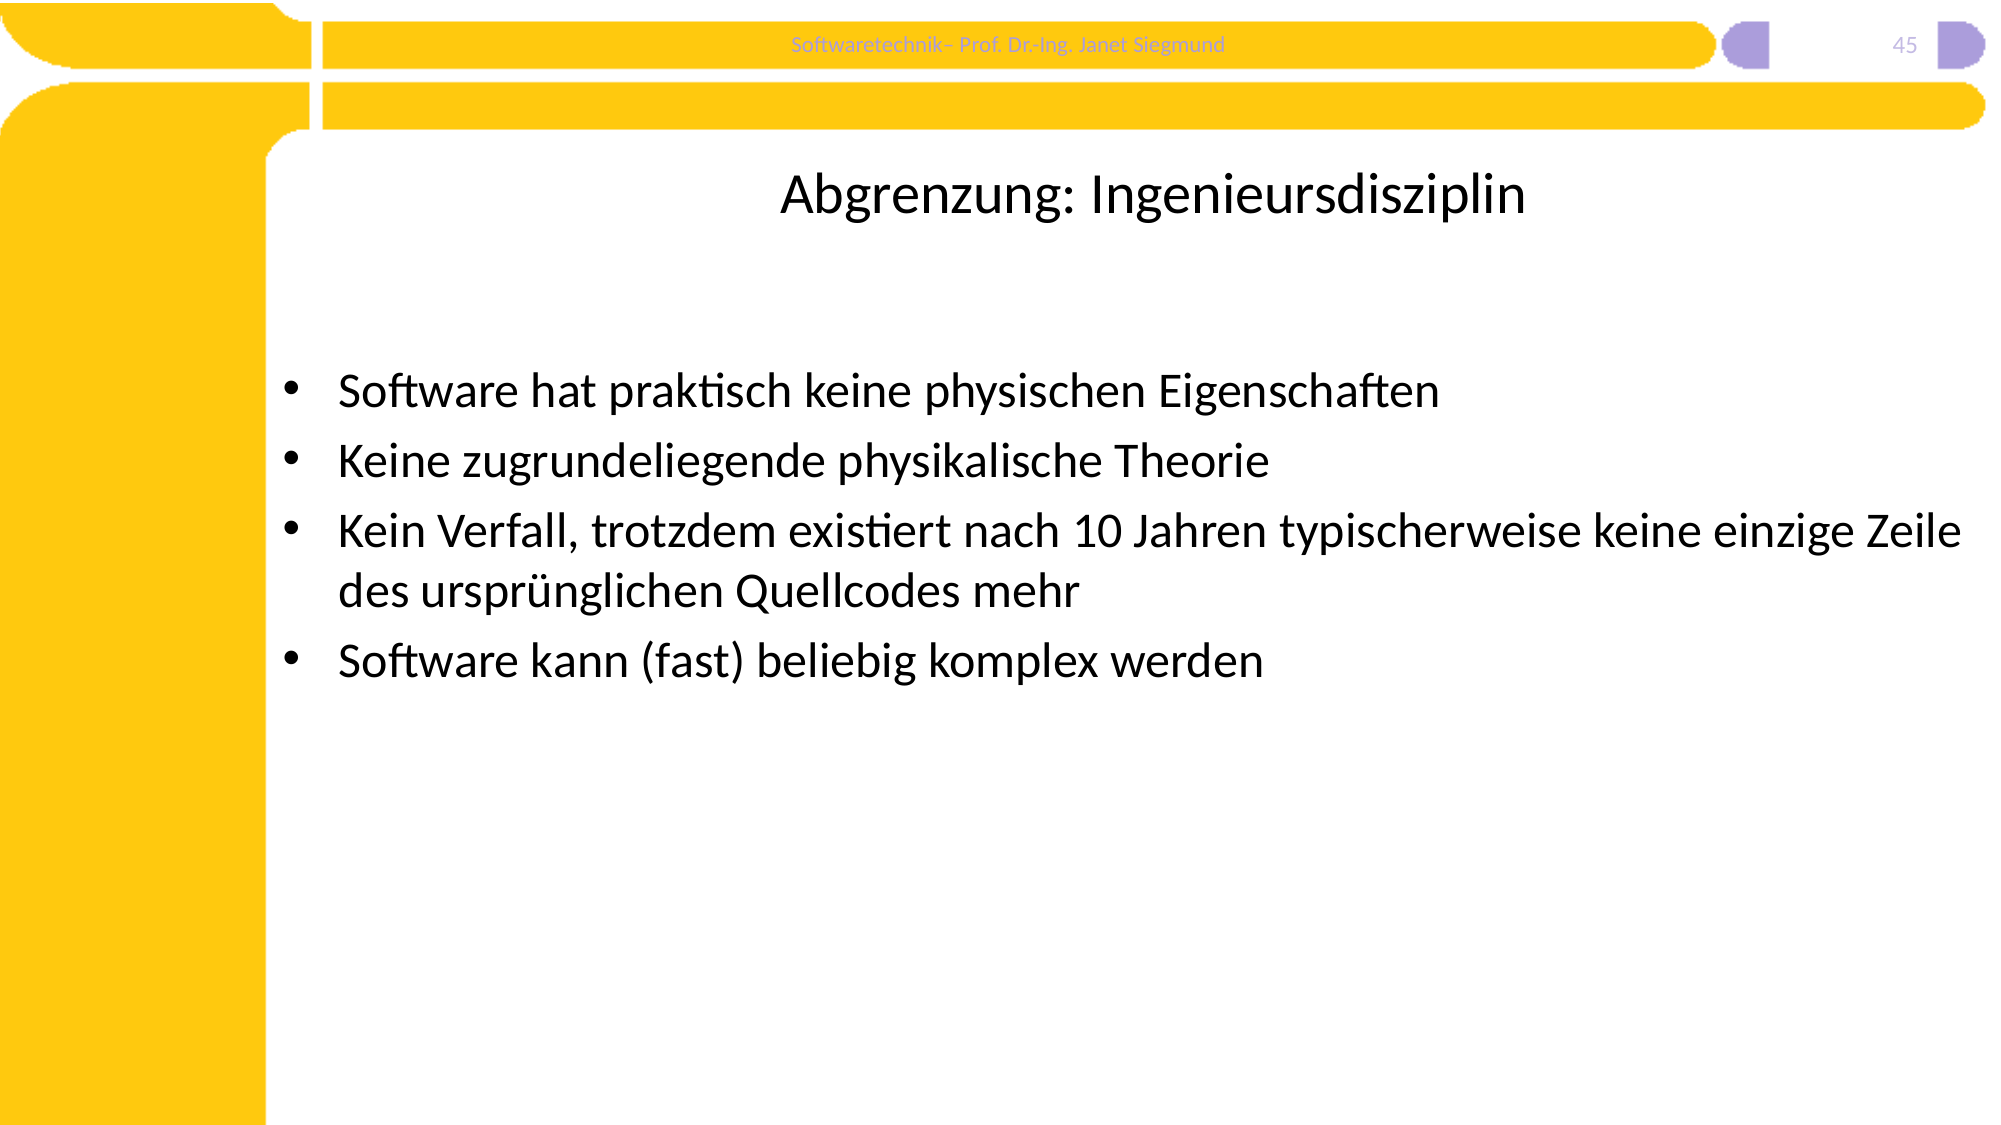

45
# Abgrenzung: Ingenieursdisziplin
Software hat praktisch keine physischen Eigenschaften
Keine zugrundeliegende physikalische Theorie
Kein Verfall, trotzdem existiert nach 10 Jahren typischerweise keine einzige Zeile des ursprünglichen Quellcodes mehr
Software kann (fast) beliebig komplex werden